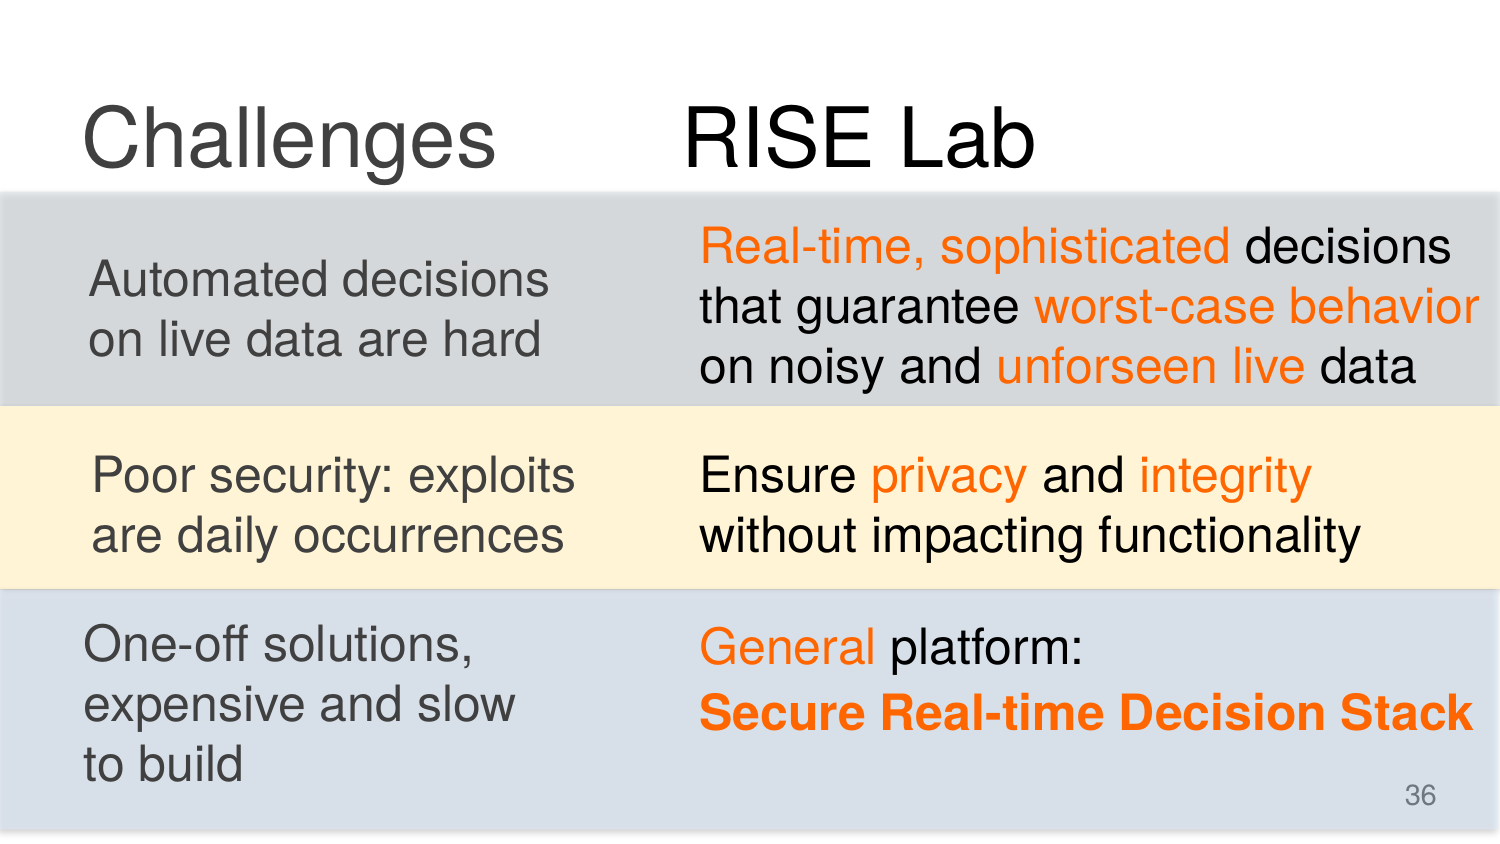

# Challenges
RISE Lab

Automated decisions
on live data are hard
Real-time, sophisticated decisions that guarantee worst-case behavior on noisy and unforseen live data

Poor security: exploits
are daily occurrences
Ensure privacy and integrity
without impacting functionality

One-off solutions,
expensive and slow
to build
General platform:
Secure Real-time Decision Stack
36